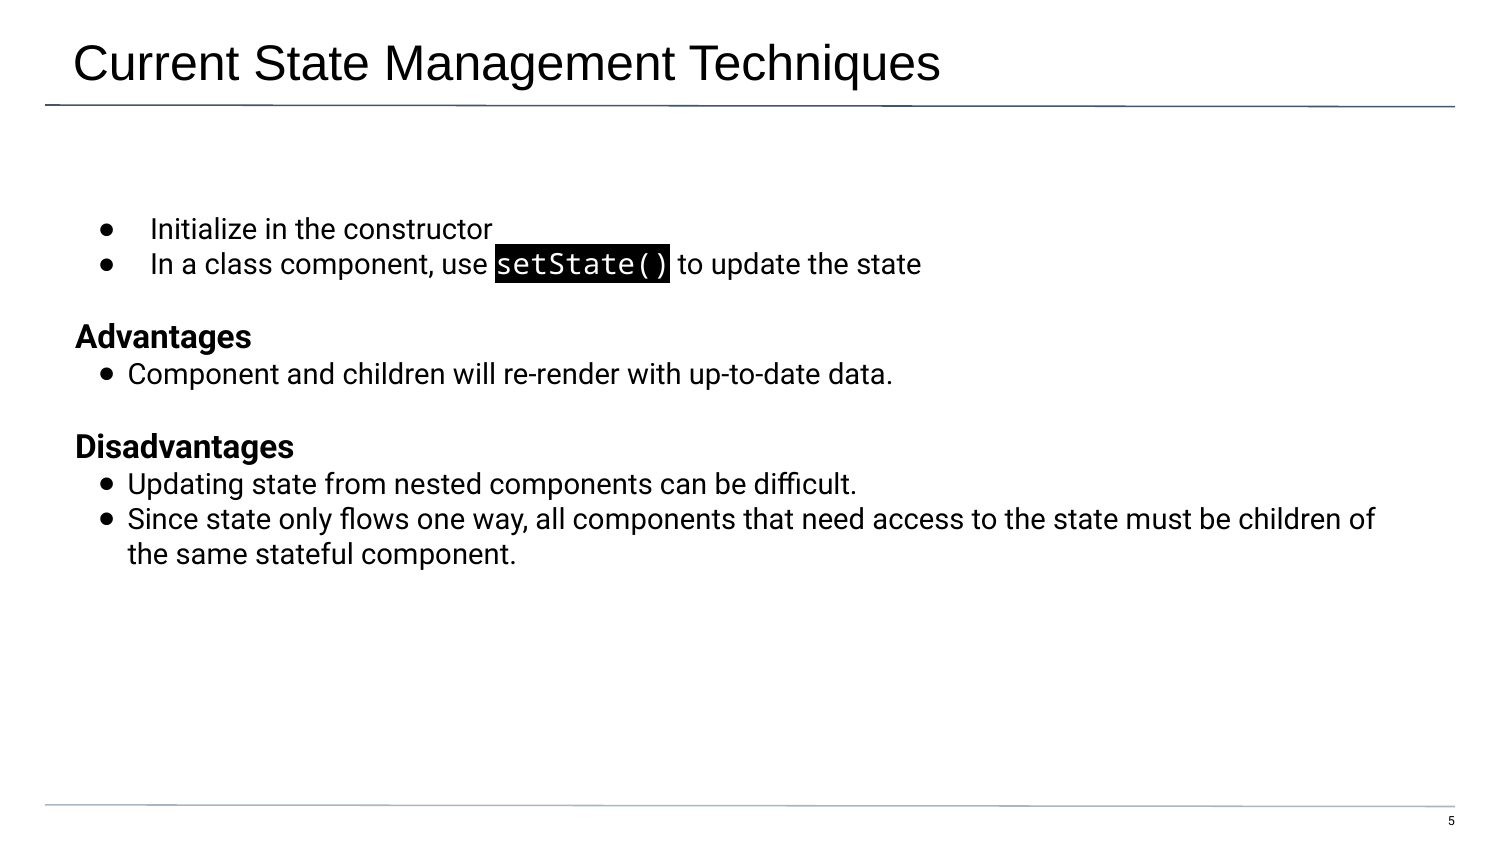

# Current State Management Techniques

Initialize in the constructor
In a class component, use setState() to update the state

Advantages
Component and children will re-render with up-to-date data.

Disadvantages
Updating state from nested components can be difficult.
Since state only flows one way, all components that need access to the state must be children of the same stateful component.